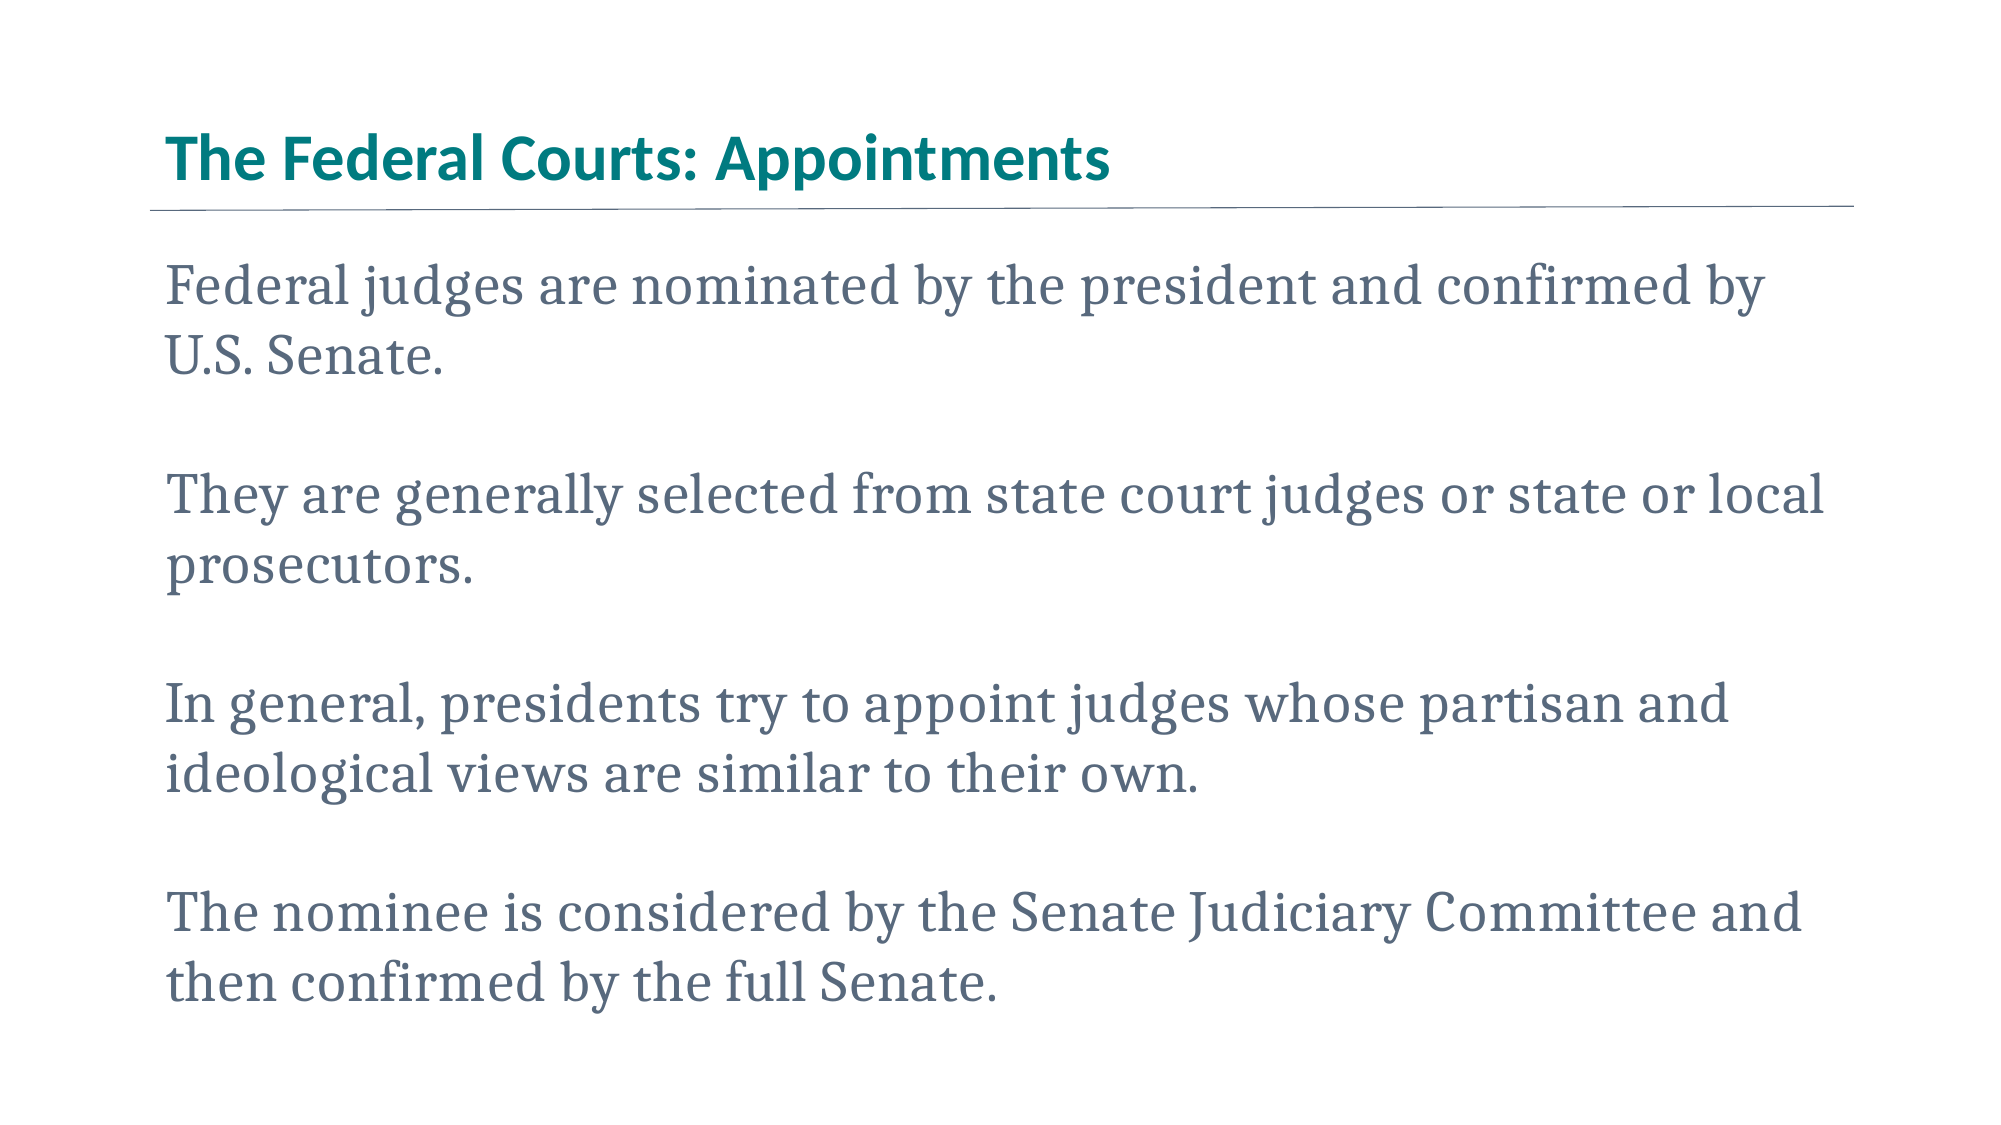

# The Federal Courts: Appointments
Federal judges are nominated by the president and confirmed by U.S. Senate.

They are generally selected from state court judges or state or local prosecutors.

In general, presidents try to appoint judges whose partisan and ideological views are similar to their own.

The nominee is considered by the Senate Judiciary Committee and then confirmed by the full Senate.